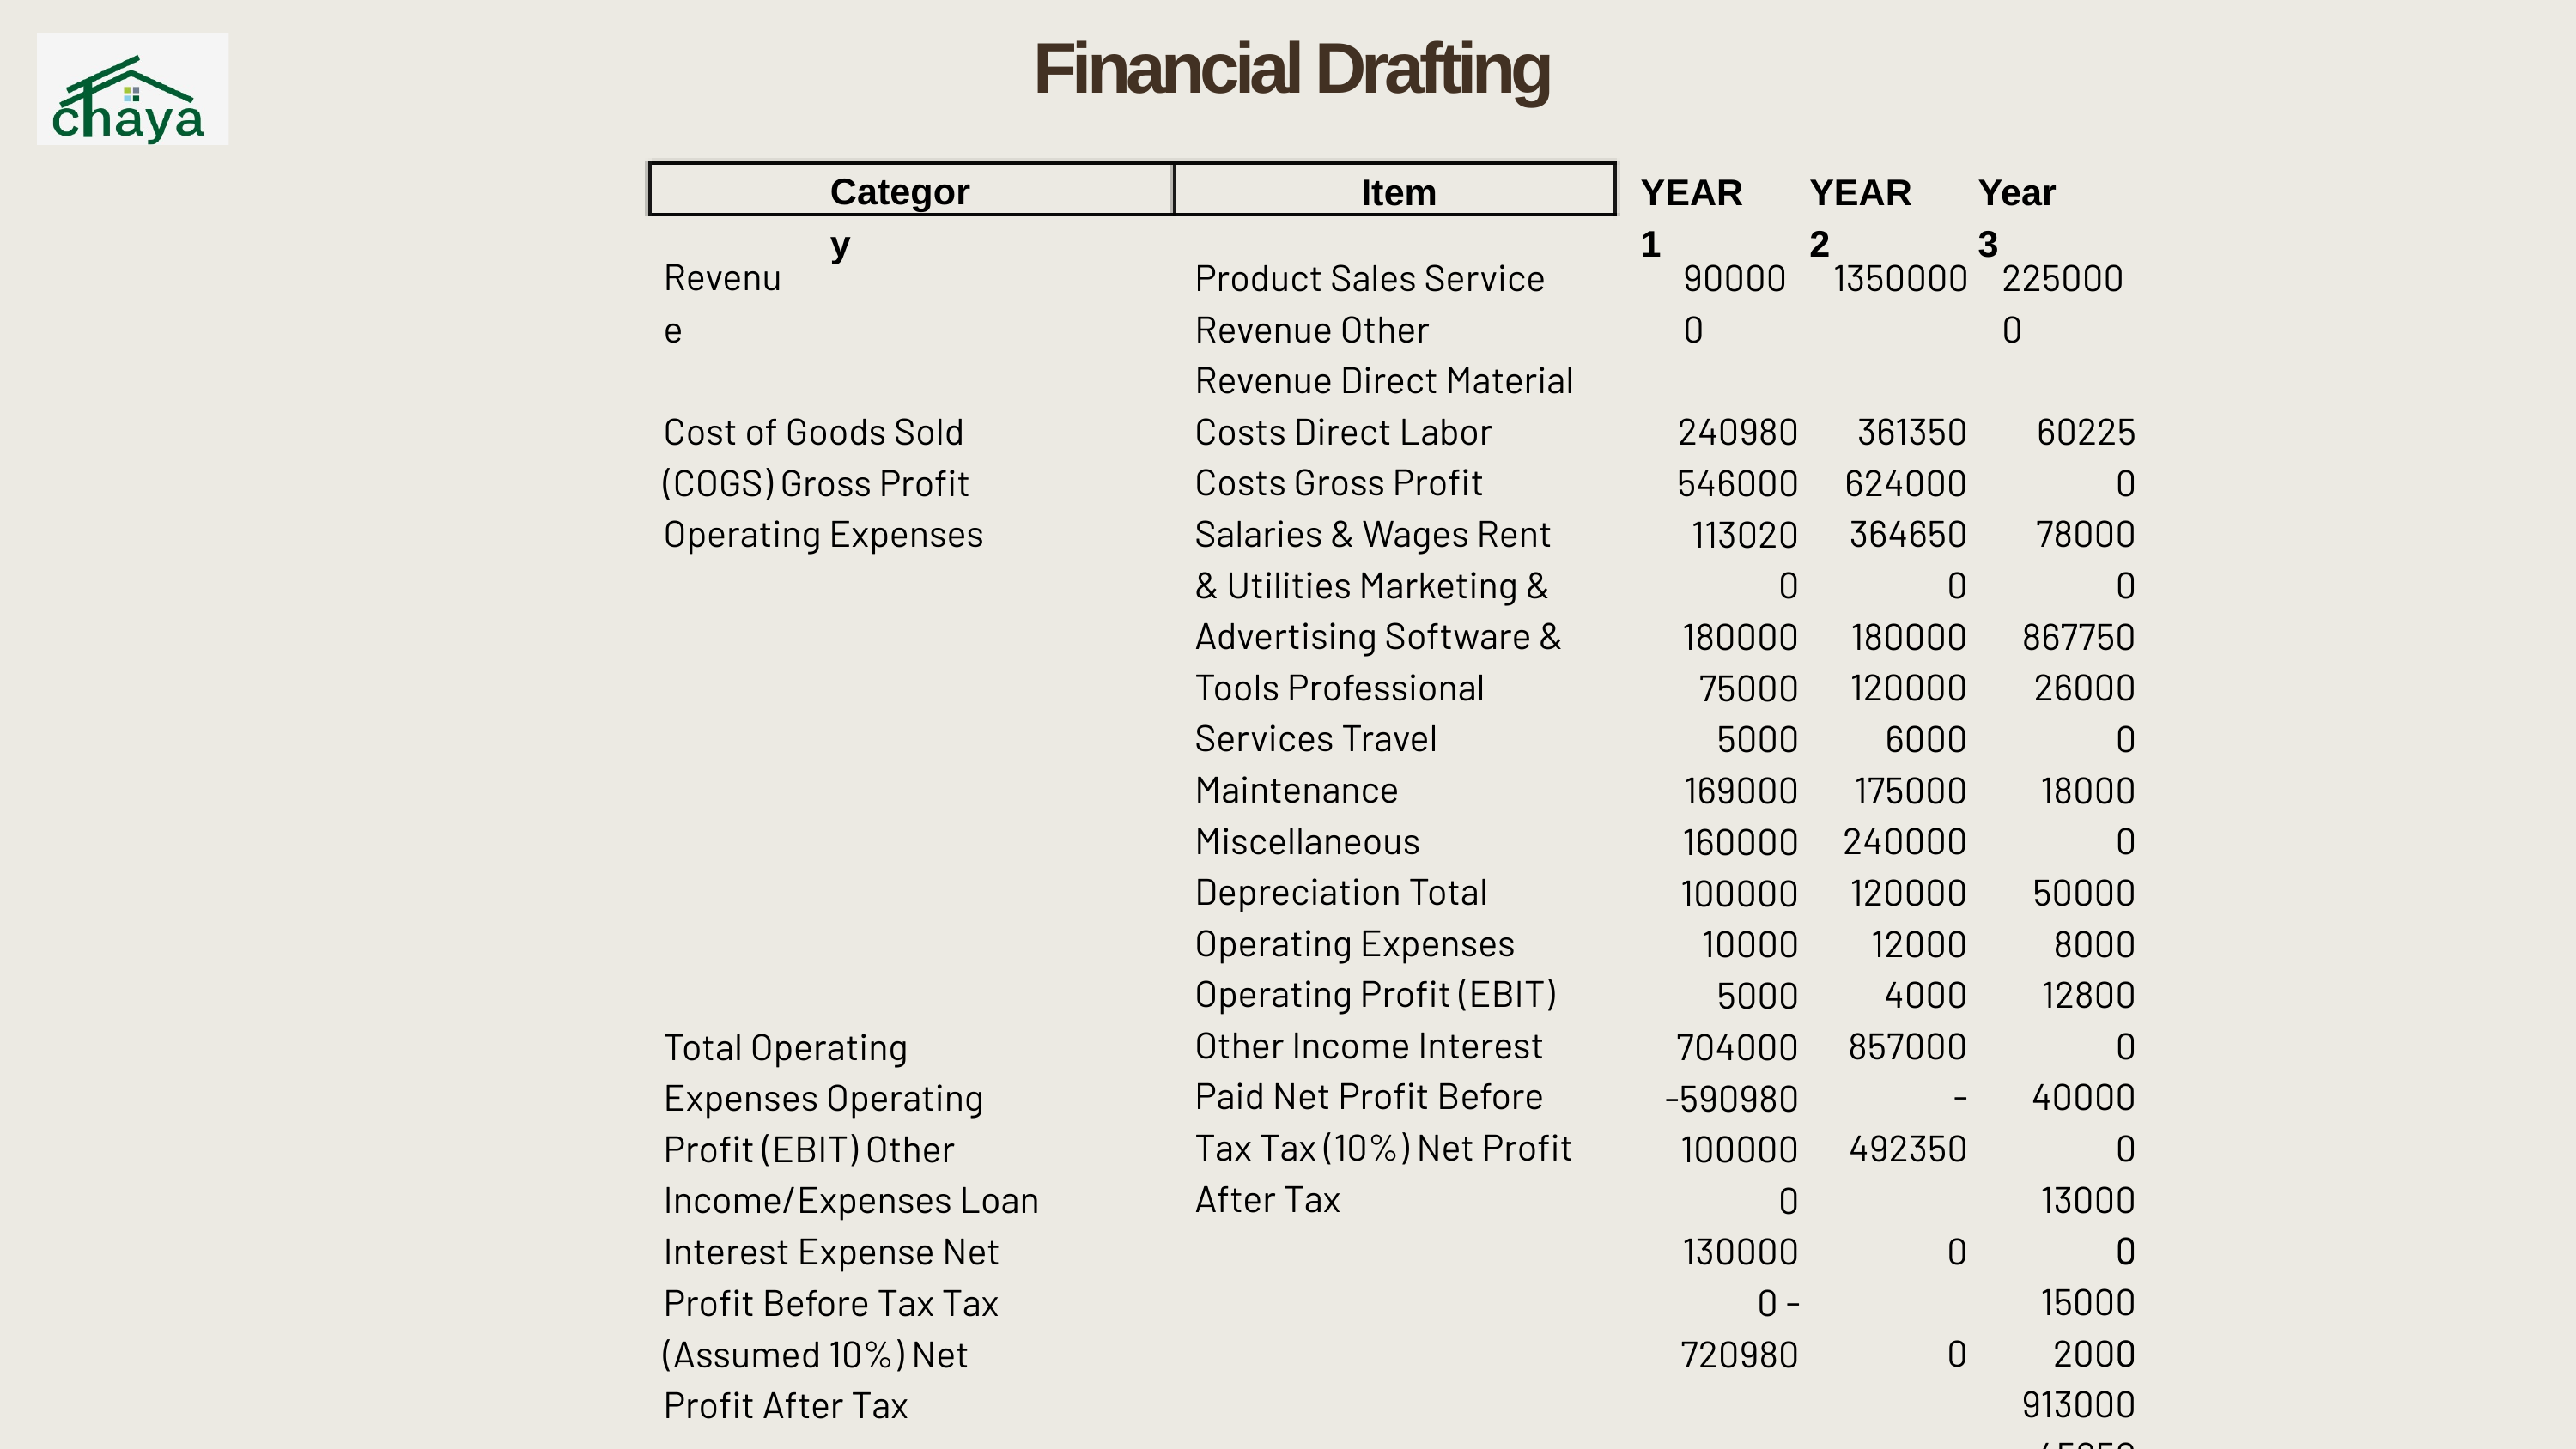

Financial Drafting

Category
Item
YEAR1
YEAR2
Year3
Revenue
Product Sales Service Revenue Other Revenue Direct Material Costs Direct Labor Costs Gross Profit Salaries & Wages Rent & Utilities Marketing & Advertising Software & Tools Professional Services Travel Maintenance Miscellaneous Depreciation Total Operating Expenses Operating Profit (EBIT) Other Income Interest Paid Net Profit Before Tax Tax (10%) Net Profit After Tax
900000
1350000
2250000
Cost of Goods Sold (COGS) Gross Profit Operating Expenses
240980 546000 113020 0 180000 75000 5000 169000 160000 100000 10000 5000 704000 -590980 1000000 130000 0 -720980
361350 624000 364650 0 180000 120000 6000 175000 240000 120000 12000 4000 857000 -492350
602250 780000 867750 260000 180000 50000 8000 128000 400000 130000 15000 2000 913000 -45250
Total Operating Expenses Operating Profit (EBIT) Other Income/Expenses Loan Interest Expense Net Profit Before Tax Tax (Assumed 10%) Net Profit After Tax
0 0
0 0